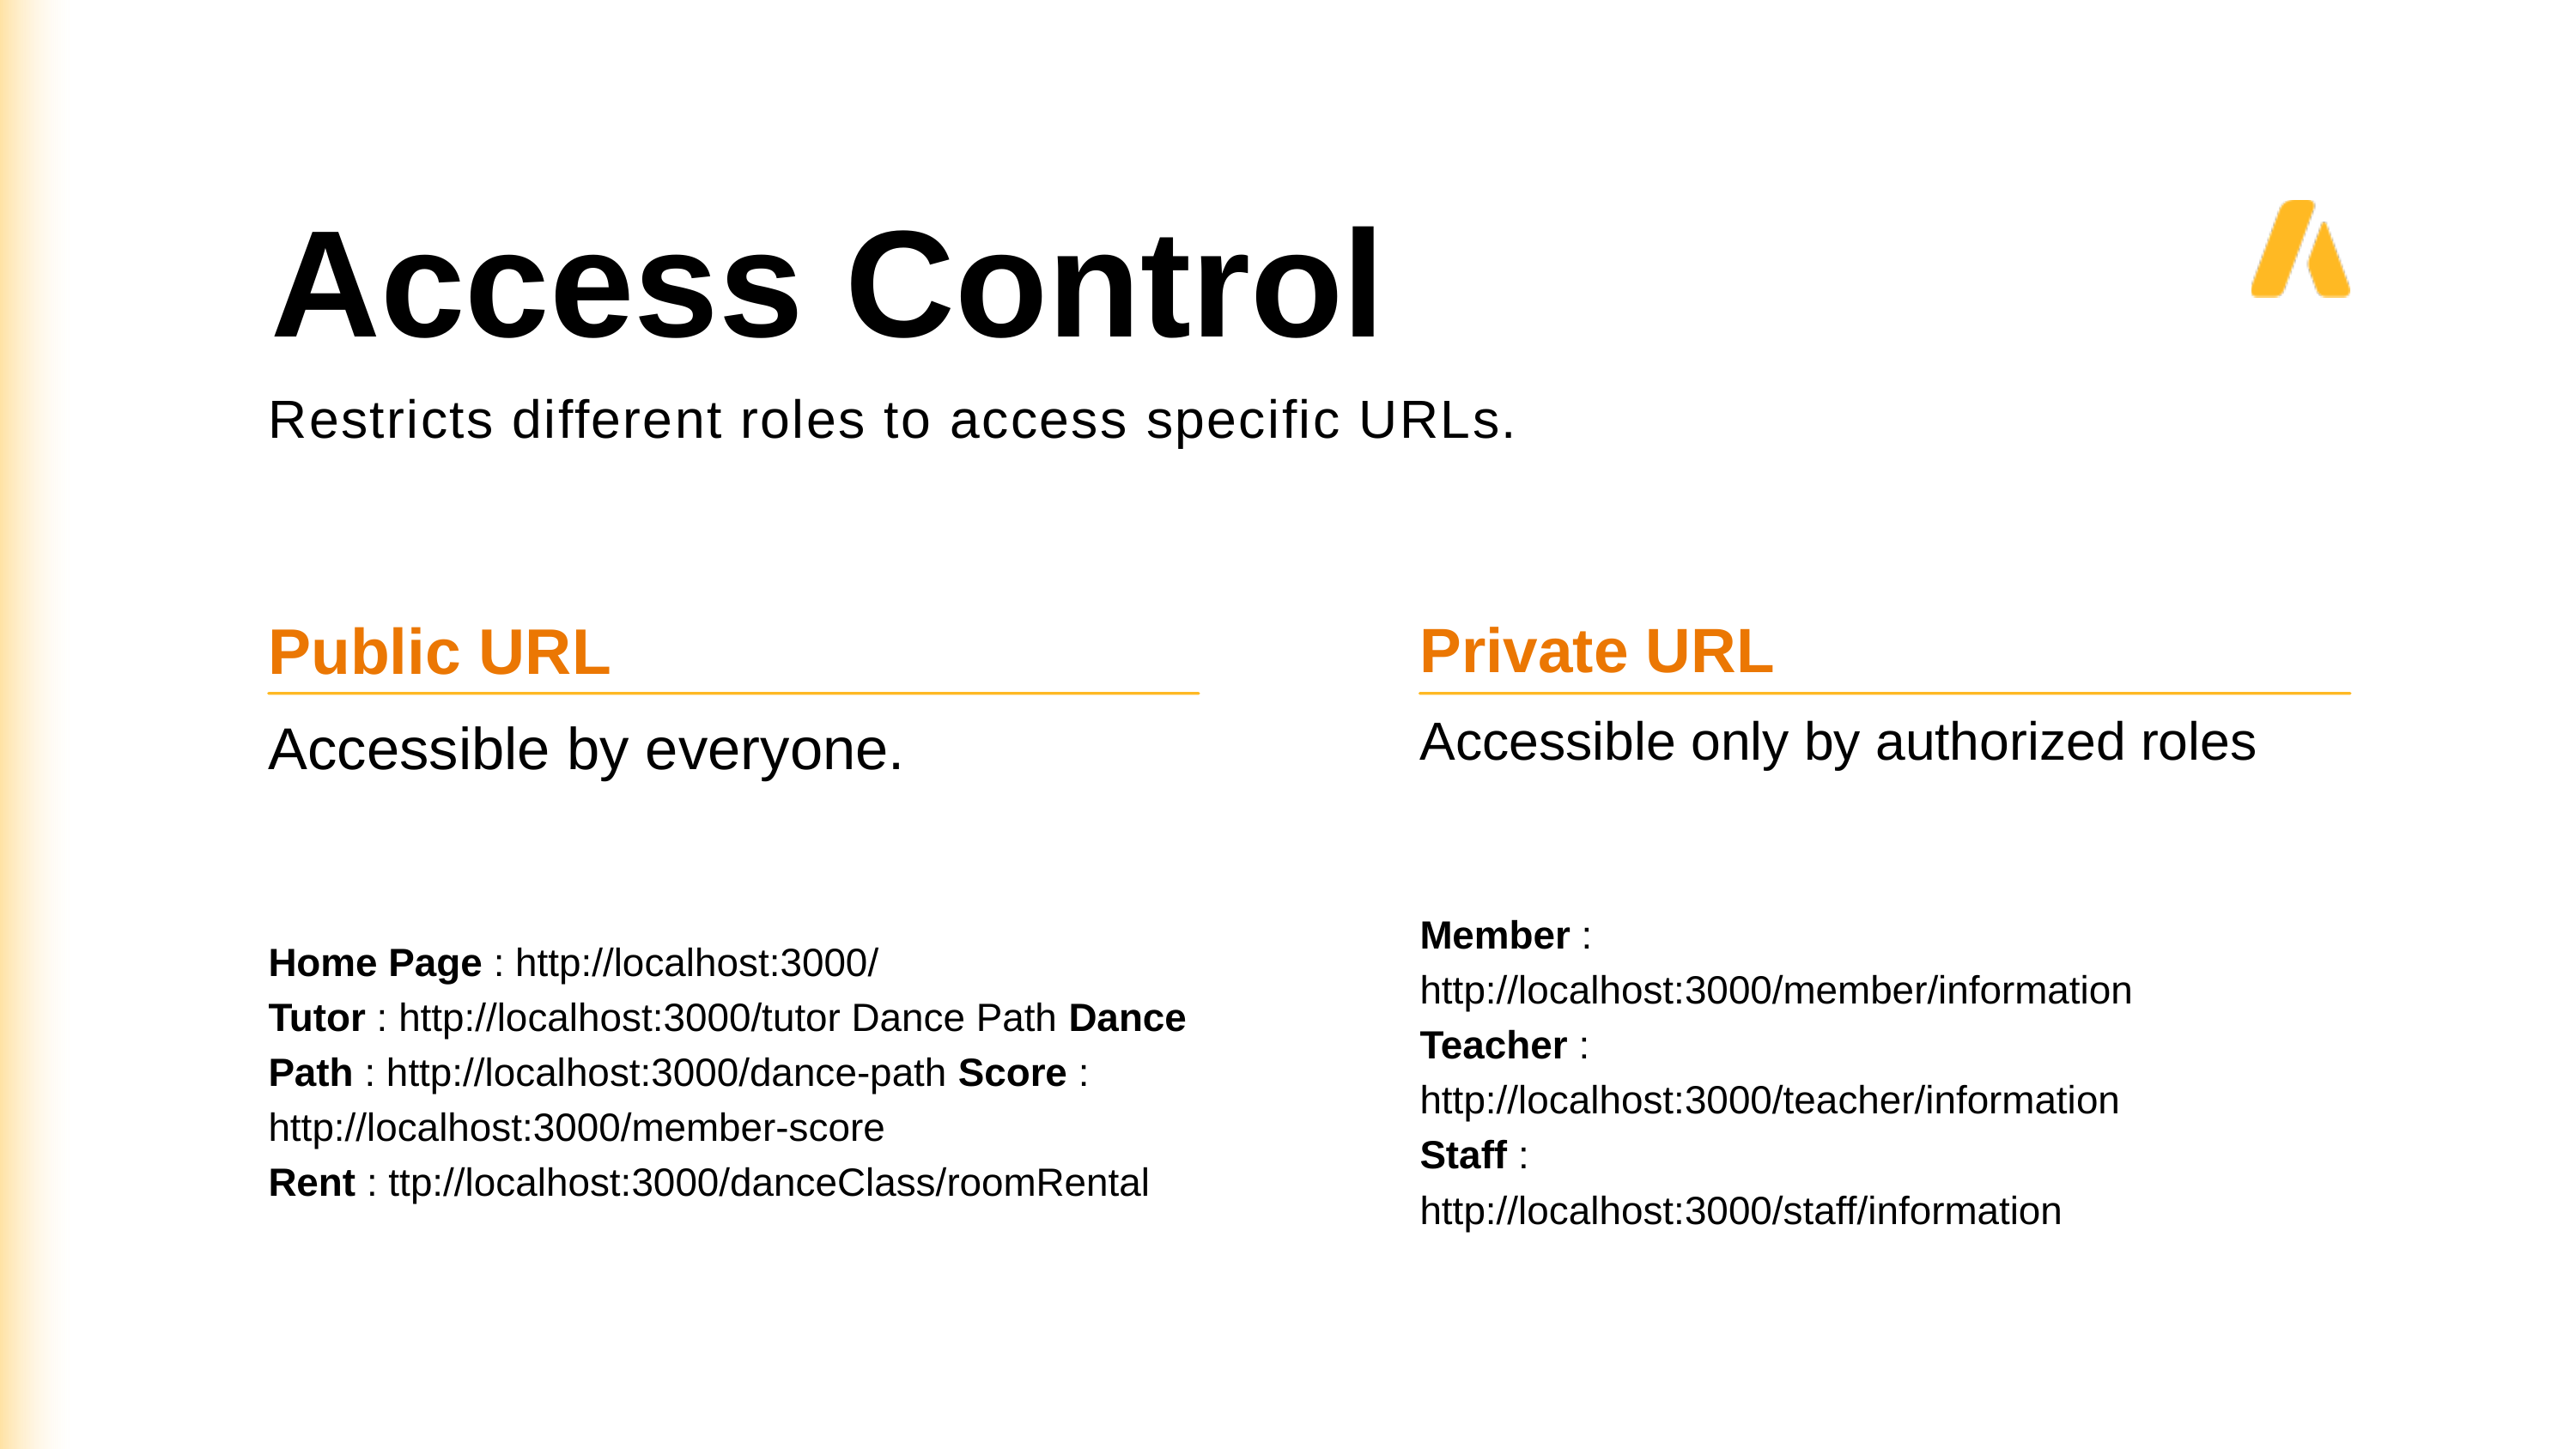

Access Control
Restricts different roles to access specific URLs.
Public URL
Accessible by everyone.
Private URL
Accessible only by authorized roles

Member :
http://localhost:3000/member/information
Teacher :
http://localhost:3000/teacher/information
Staff :
http://localhost:3000/staff/information
Home Page : http://localhost:3000/
Tutor : http://localhost:3000/tutor Dance Path Dance Path : http://localhost:3000/dance-path Score : http://localhost:3000/member-score
Rent : ttp://localhost:3000/danceClass/roomRental